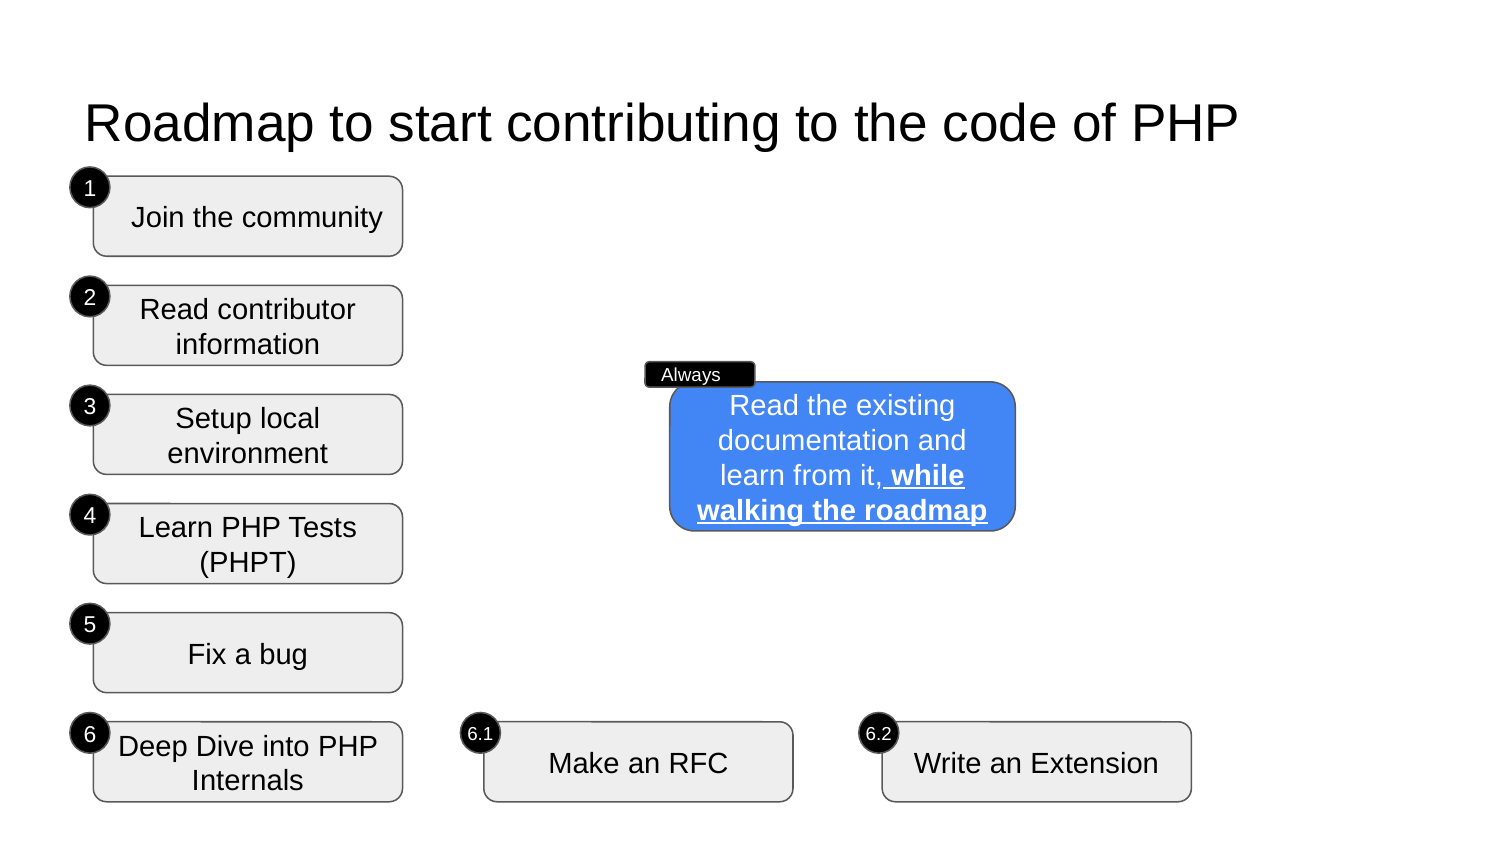

# Roadmap to start contributing to the code of PHP
1
Join the community
2
Read contributor information
Always
Read the existing documentation and learn from it, while walking the roadmap
3
Setup local environment
4
Learn PHP Tests (PHPT)
5
Fix a bug
6
Deep Dive into PHP Internals
6.1
Make an RFC
6.2
Write an Extension